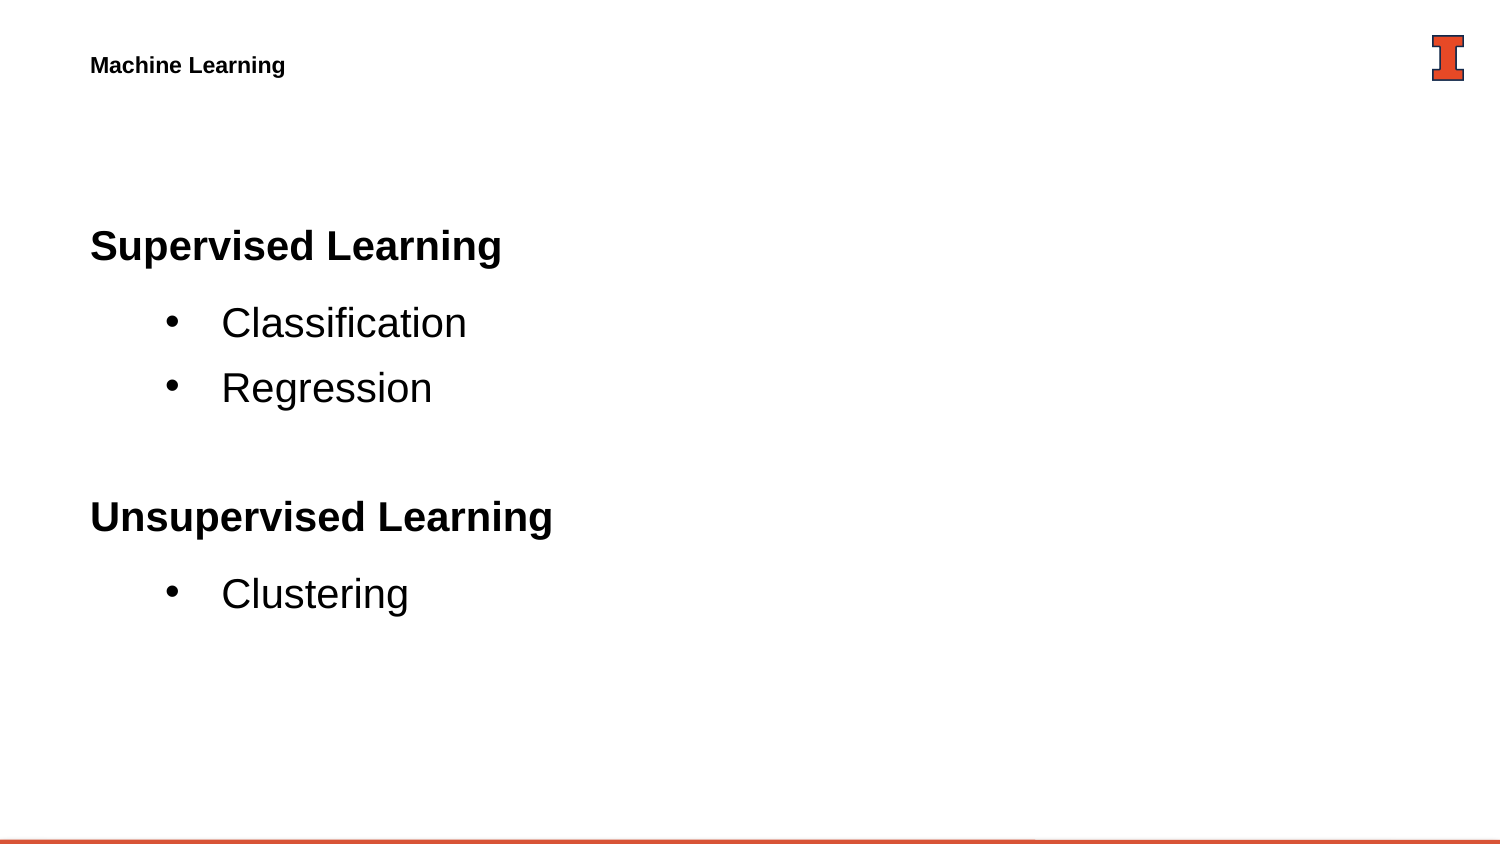

# Machine Learning
Supervised Learning
Classification
Regression

Unsupervised Learning
Clustering